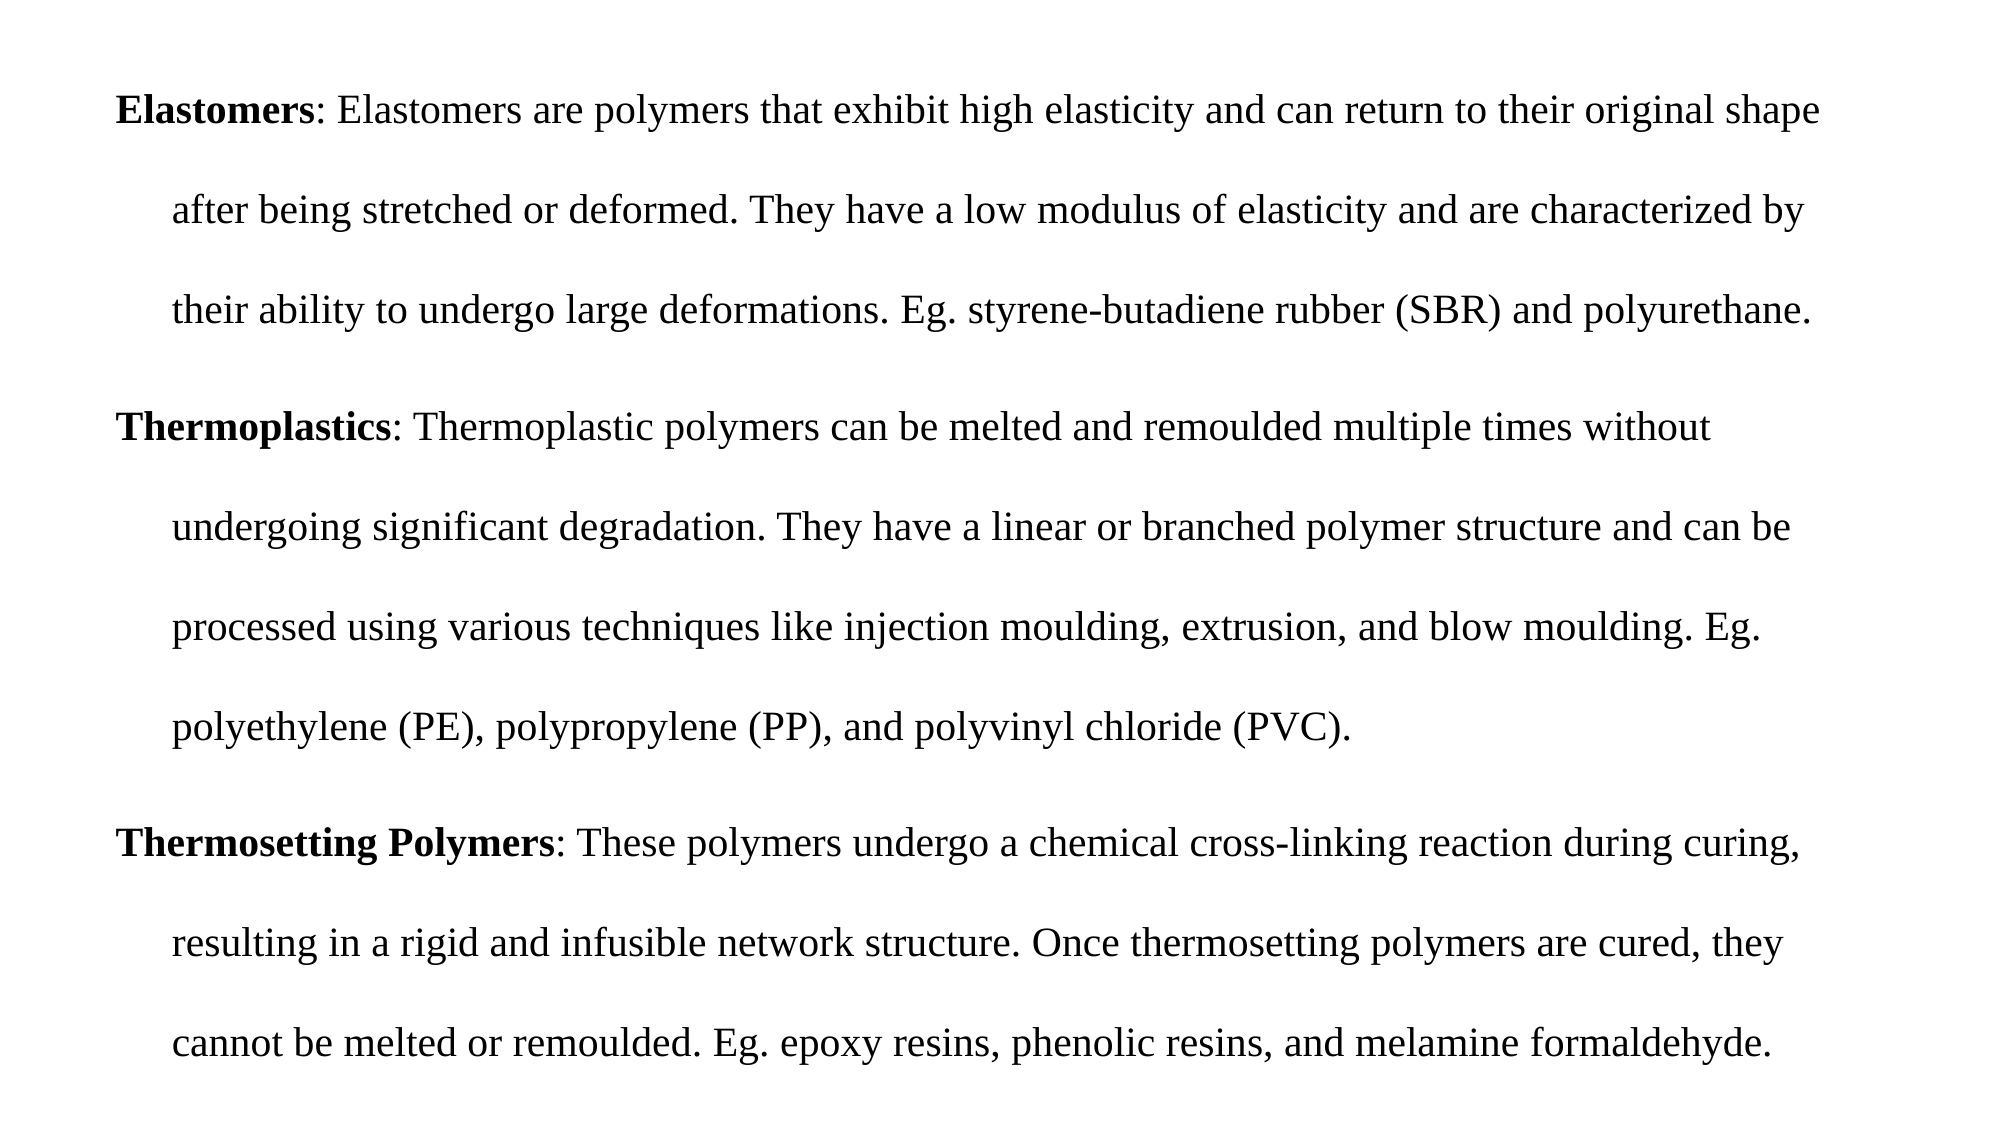

Elastomers: Elastomers are polymers that exhibit high elasticity and can return to their original shape after being stretched or deformed. They have a low modulus of elasticity and are characterized by their ability to undergo large deformations. Eg. styrene-butadiene rubber (SBR) and polyurethane.
Thermoplastics: Thermoplastic polymers can be melted and remoulded multiple times without undergoing significant degradation. They have a linear or branched polymer structure and can be processed using various techniques like injection moulding, extrusion, and blow moulding. Eg. polyethylene (PE), polypropylene (PP), and polyvinyl chloride (PVC).
Thermosetting Polymers: These polymers undergo a chemical cross-linking reaction during curing, resulting in a rigid and infusible network structure. Once thermosetting polymers are cured, they cannot be melted or remoulded. Eg. epoxy resins, phenolic resins, and melamine formaldehyde.